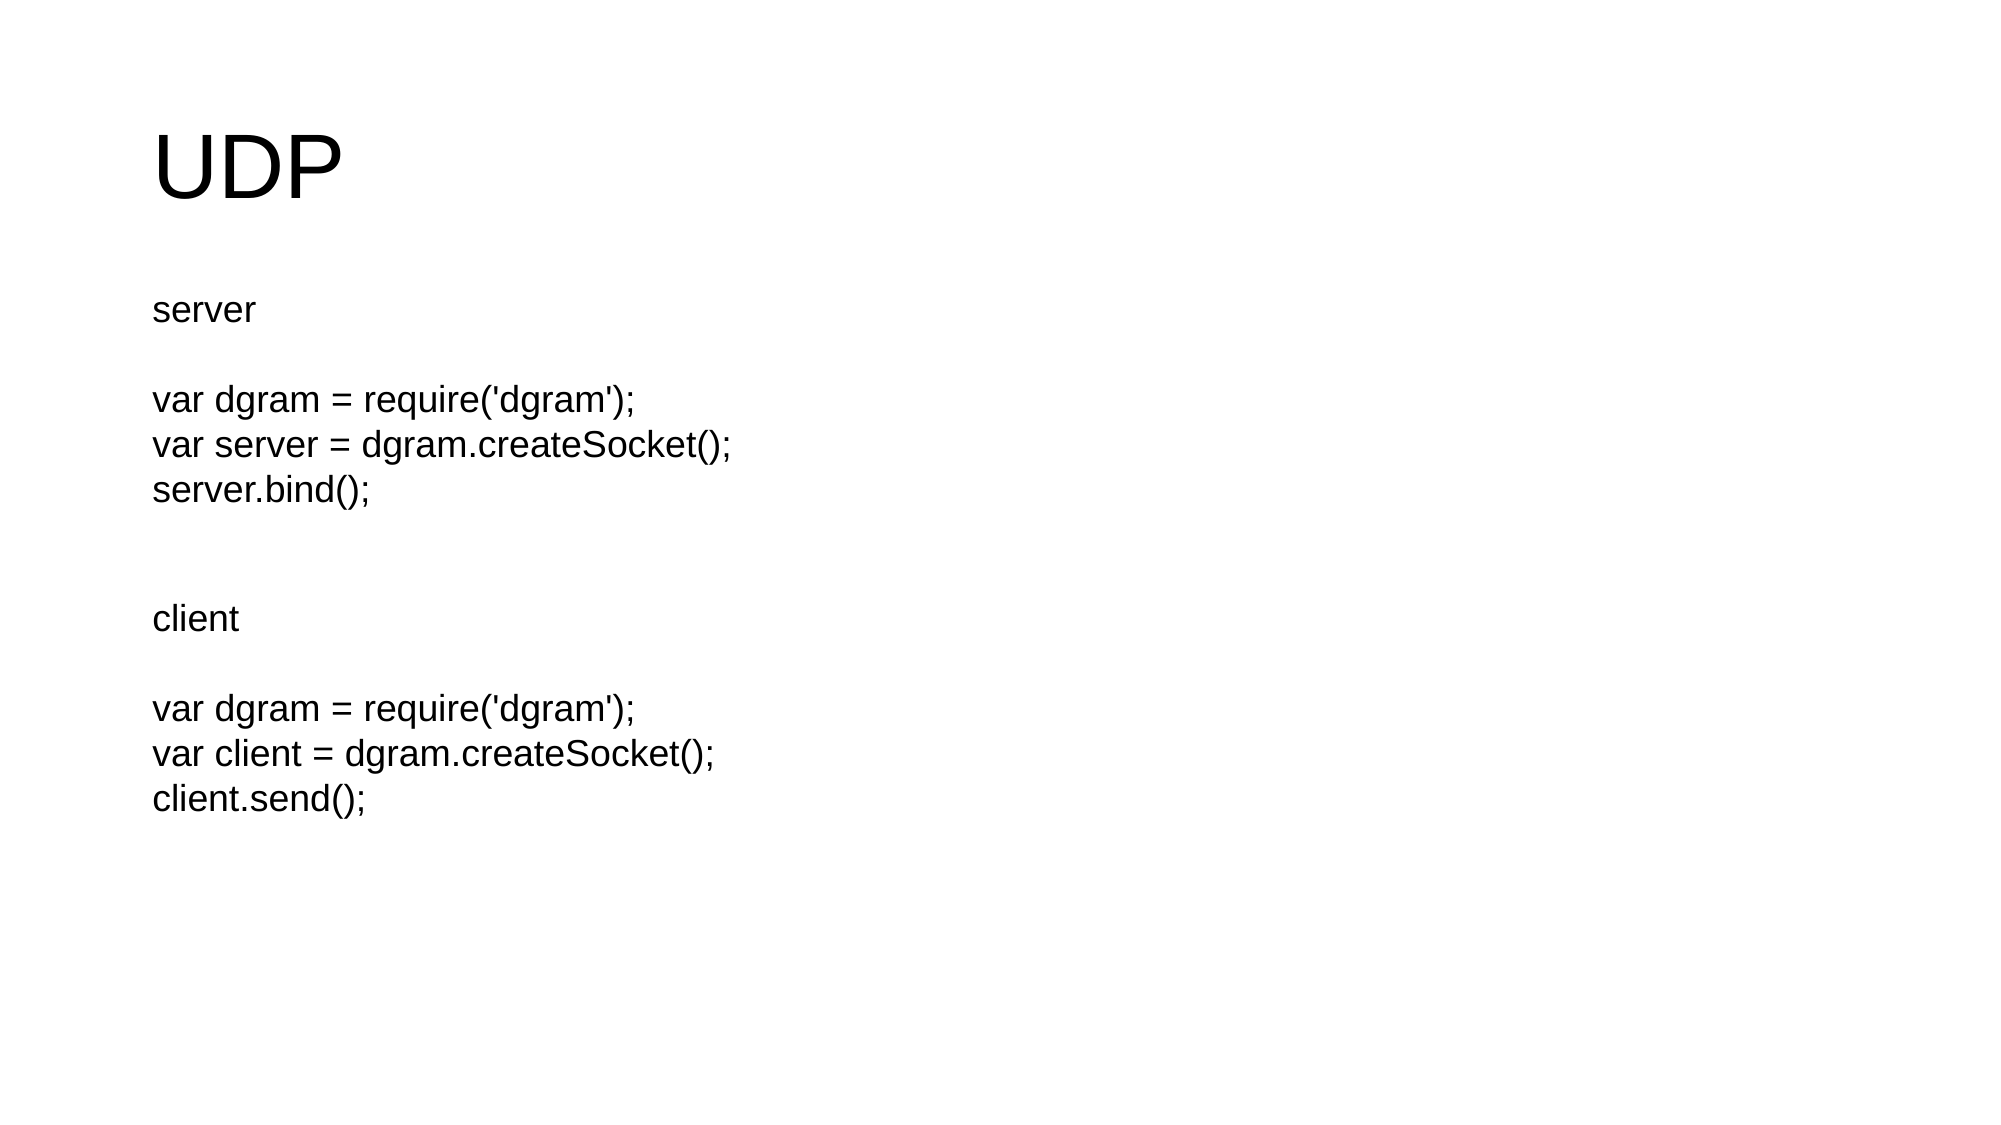

# UDP
server

var dgram = require('dgram');
var server = dgram.createSocket();
server.bind();

client

var dgram = require('dgram');
var client = dgram.createSocket();
client.send();